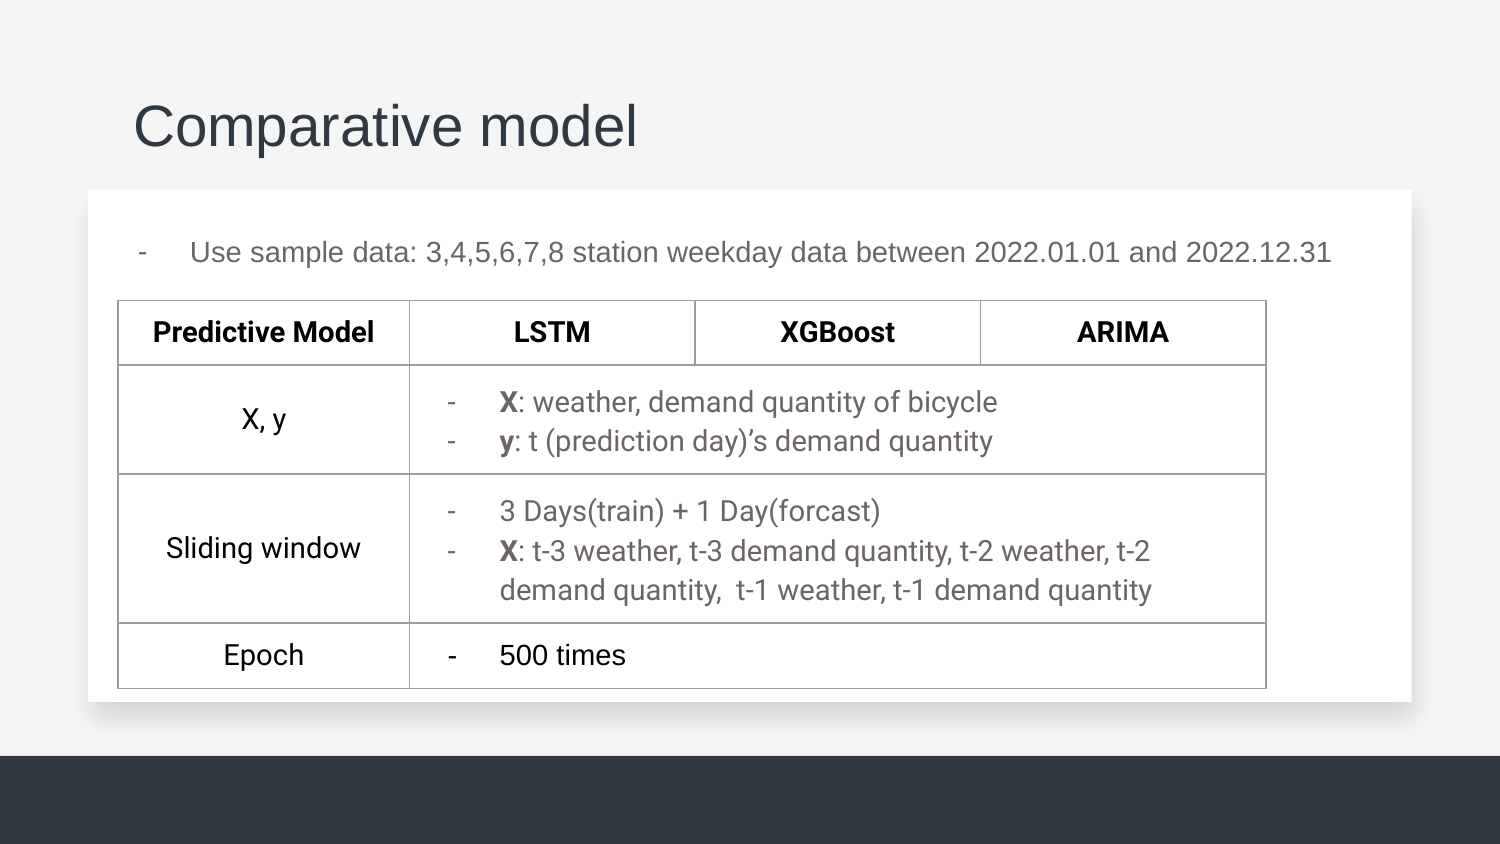

# Comparative model

Use sample data: 3,4,5,6,7,8 station weekday data between 2022.01.01 and 2022.12.31
| Predictive Model | LSTM | XGBoost | ARIMA |
| --- | --- | --- | --- |
| X, y | X: weather, demand quantity of bicycle y: t (prediction day)’s demand quantity |  |  |
| Sliding window | 3 Days(train) + 1 Day(forcast) X: t-3 weather, t-3 demand quantity, t-2 weather, t-2 demand quantity, t-1 weather, t-1 demand quantity |  |  |
| Epoch | 500 times |  |  |